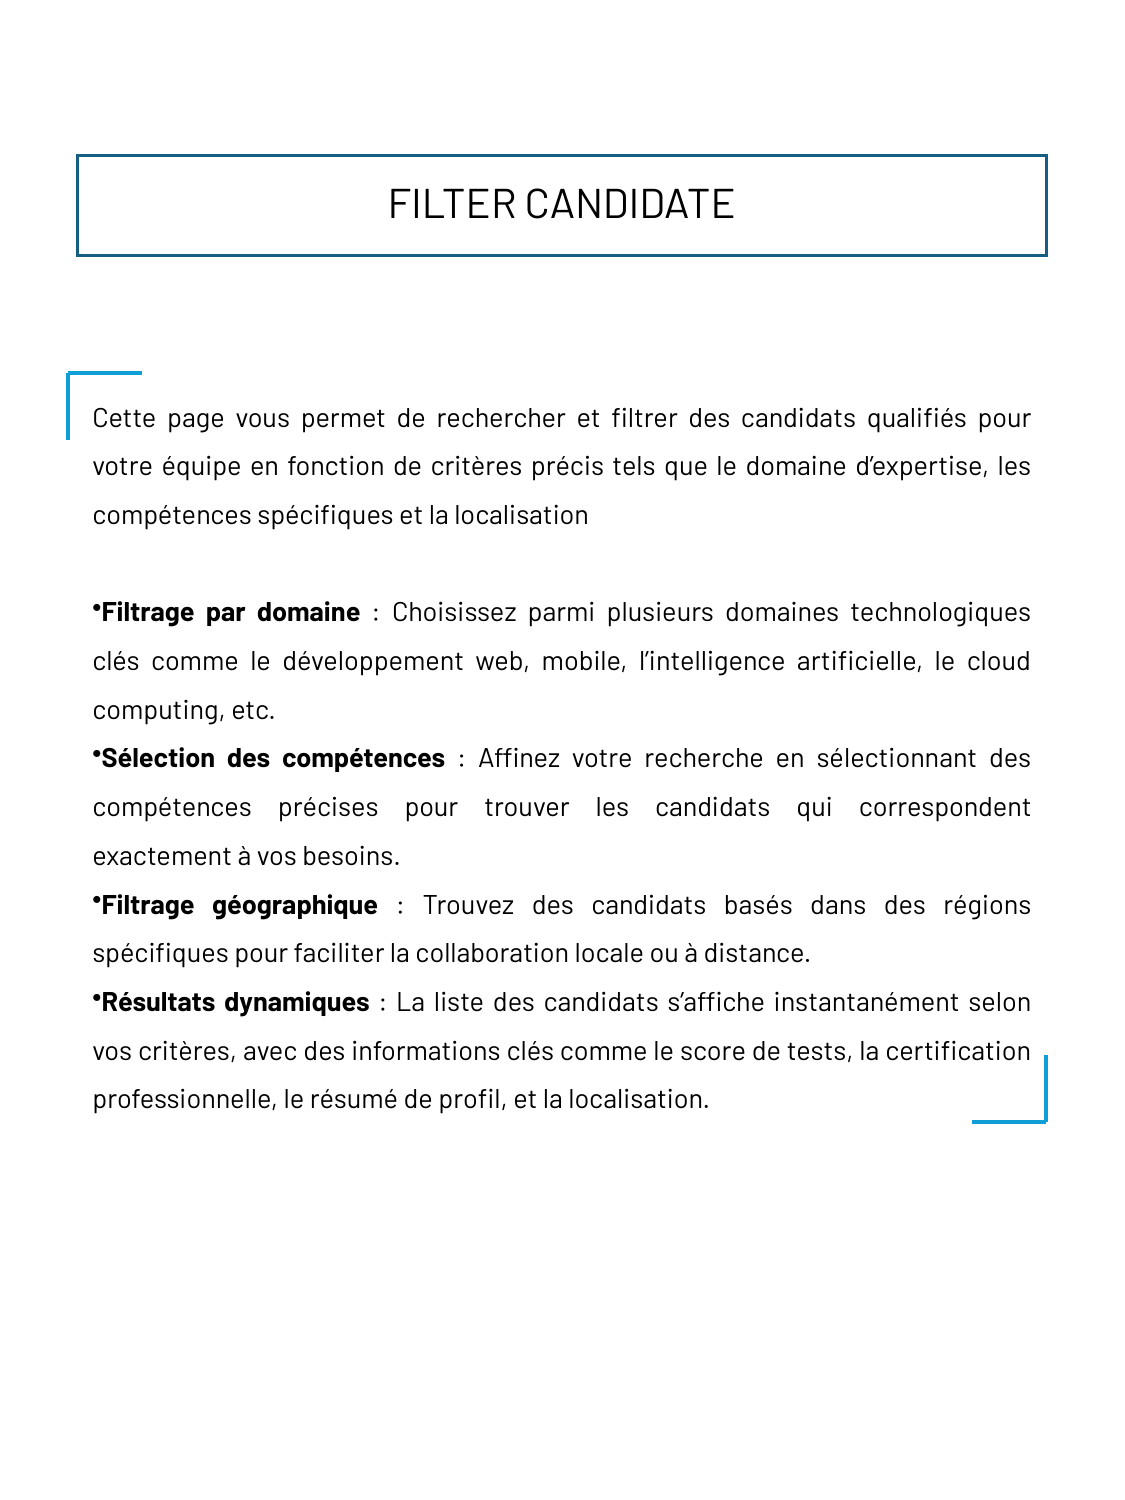

# FILTER CANDIDATE
Cette page vous permet de rechercher et filtrer des candidats qualifiés pour votre équipe en fonction de critères précis tels que le domaine d’expertise, les compétences spécifiques et la localisation
Filtrage par domaine : Choisissez parmi plusieurs domaines technologiques clés comme le développement web, mobile, l’intelligence artificielle, le cloud computing, etc.
Sélection des compétences : Affinez votre recherche en sélectionnant des compétences précises pour trouver les candidats qui correspondent exactement à vos besoins.
Filtrage géographique : Trouvez des candidats basés dans des régions spécifiques pour faciliter la collaboration locale ou à distance.
Résultats dynamiques : La liste des candidats s’affiche instantanément selon vos critères, avec des informations clés comme le score de tests, la certification professionnelle, le résumé de profil, et la localisation.